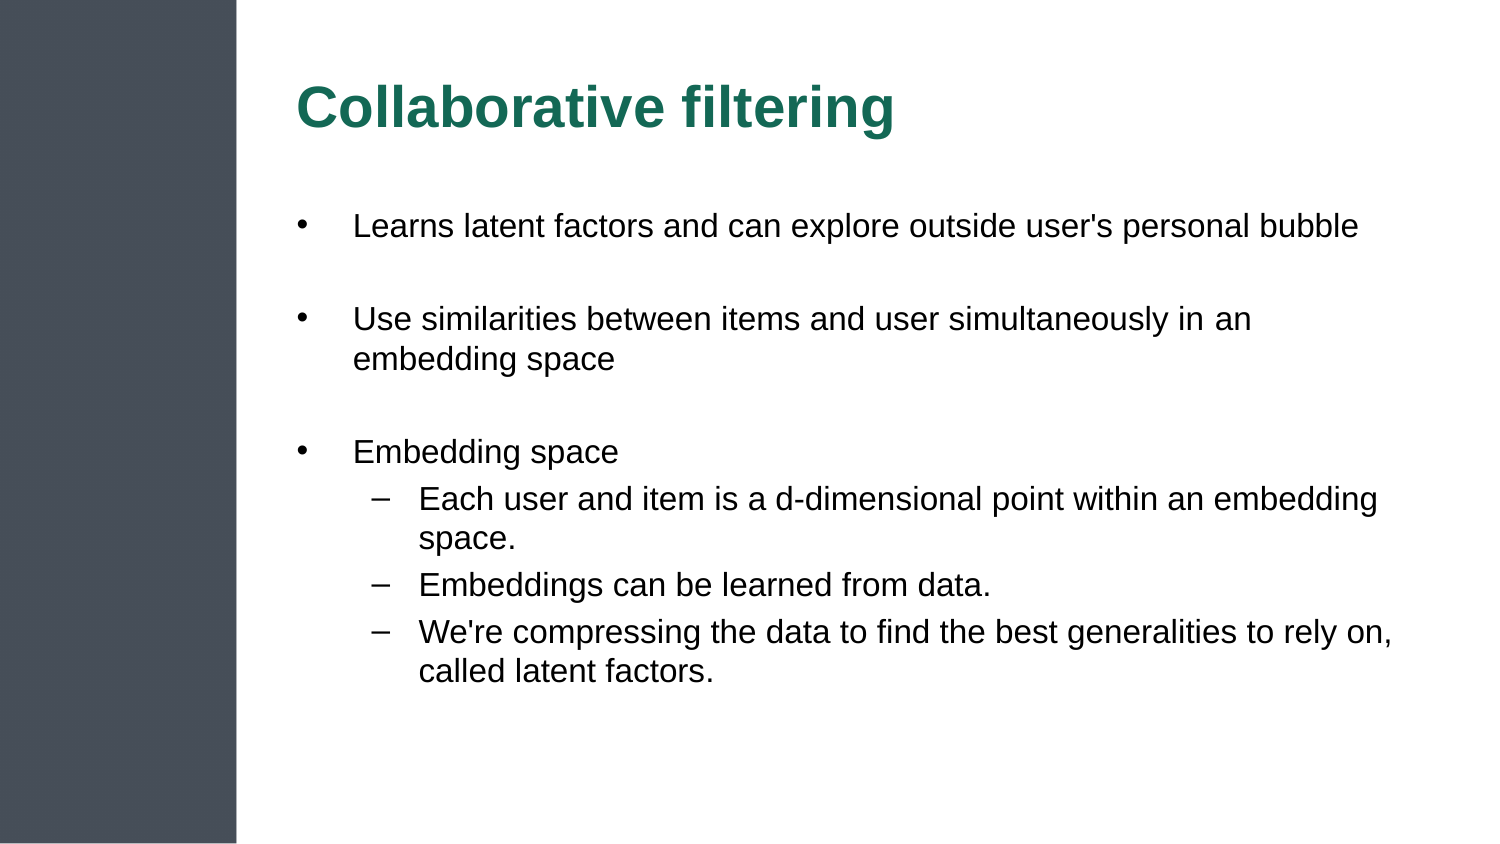

# Collaborative filtering
Learns latent factors and can explore outside user's personal bubble

Use similarities between items and user simultaneously in an embedding space

Embedding space
Each user and item is a d-dimensional point within an embedding space.
Embeddings can be learned from data.
We're compressing the data to find the best generalities to rely on, called latent factors.